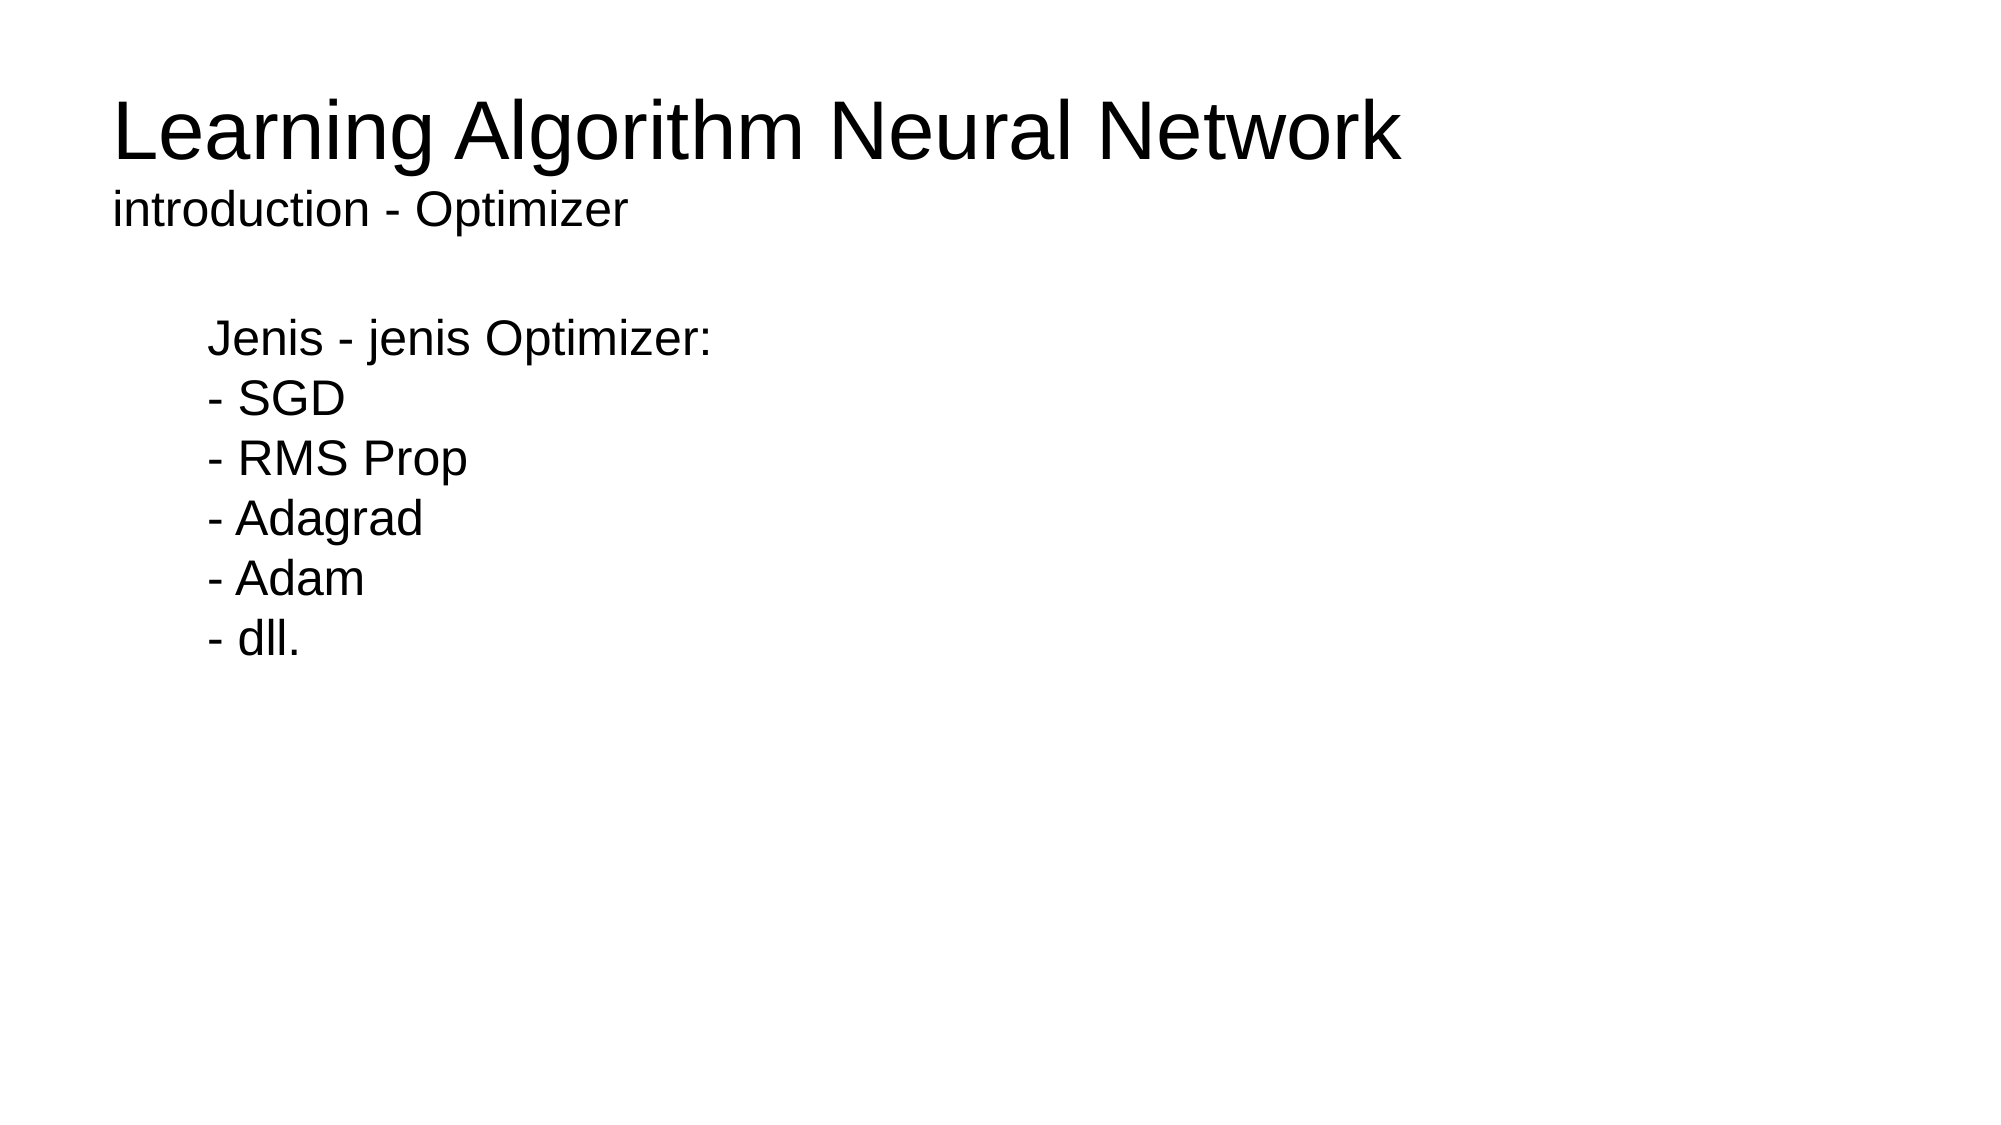

Learning Algorithm Neural Network
introduction - Optimizer
Jenis - jenis Optimizer:
- SGD
- RMS Prop
- Adagrad
- Adam
- dll.